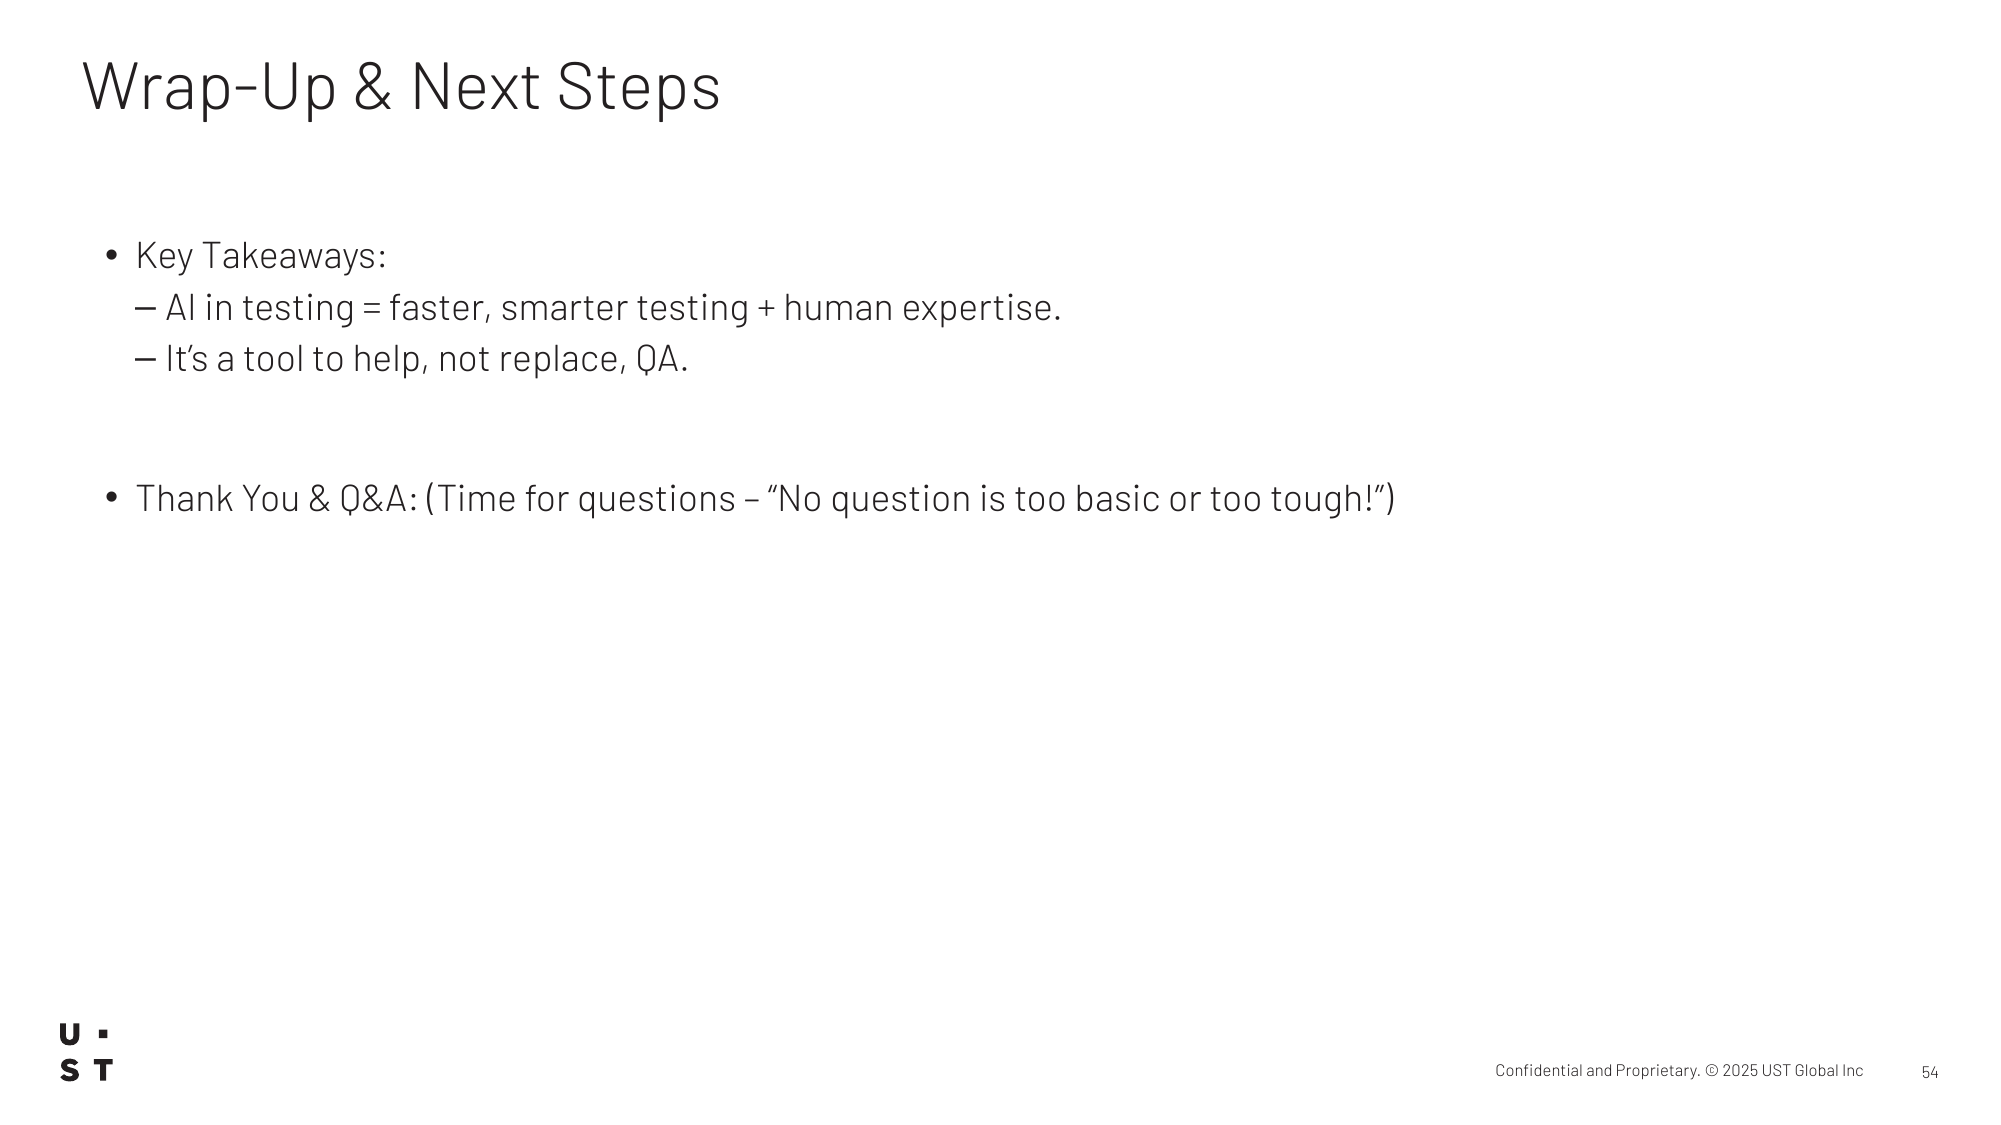

# Wrap-Up & Next Steps
Key Takeaways:
AI in testing = faster, smarter testing + human expertise.
It’s a tool to help, not replace, QA.

Thank You & Q&A: (Time for questions – “No question is too basic or too tough!”)